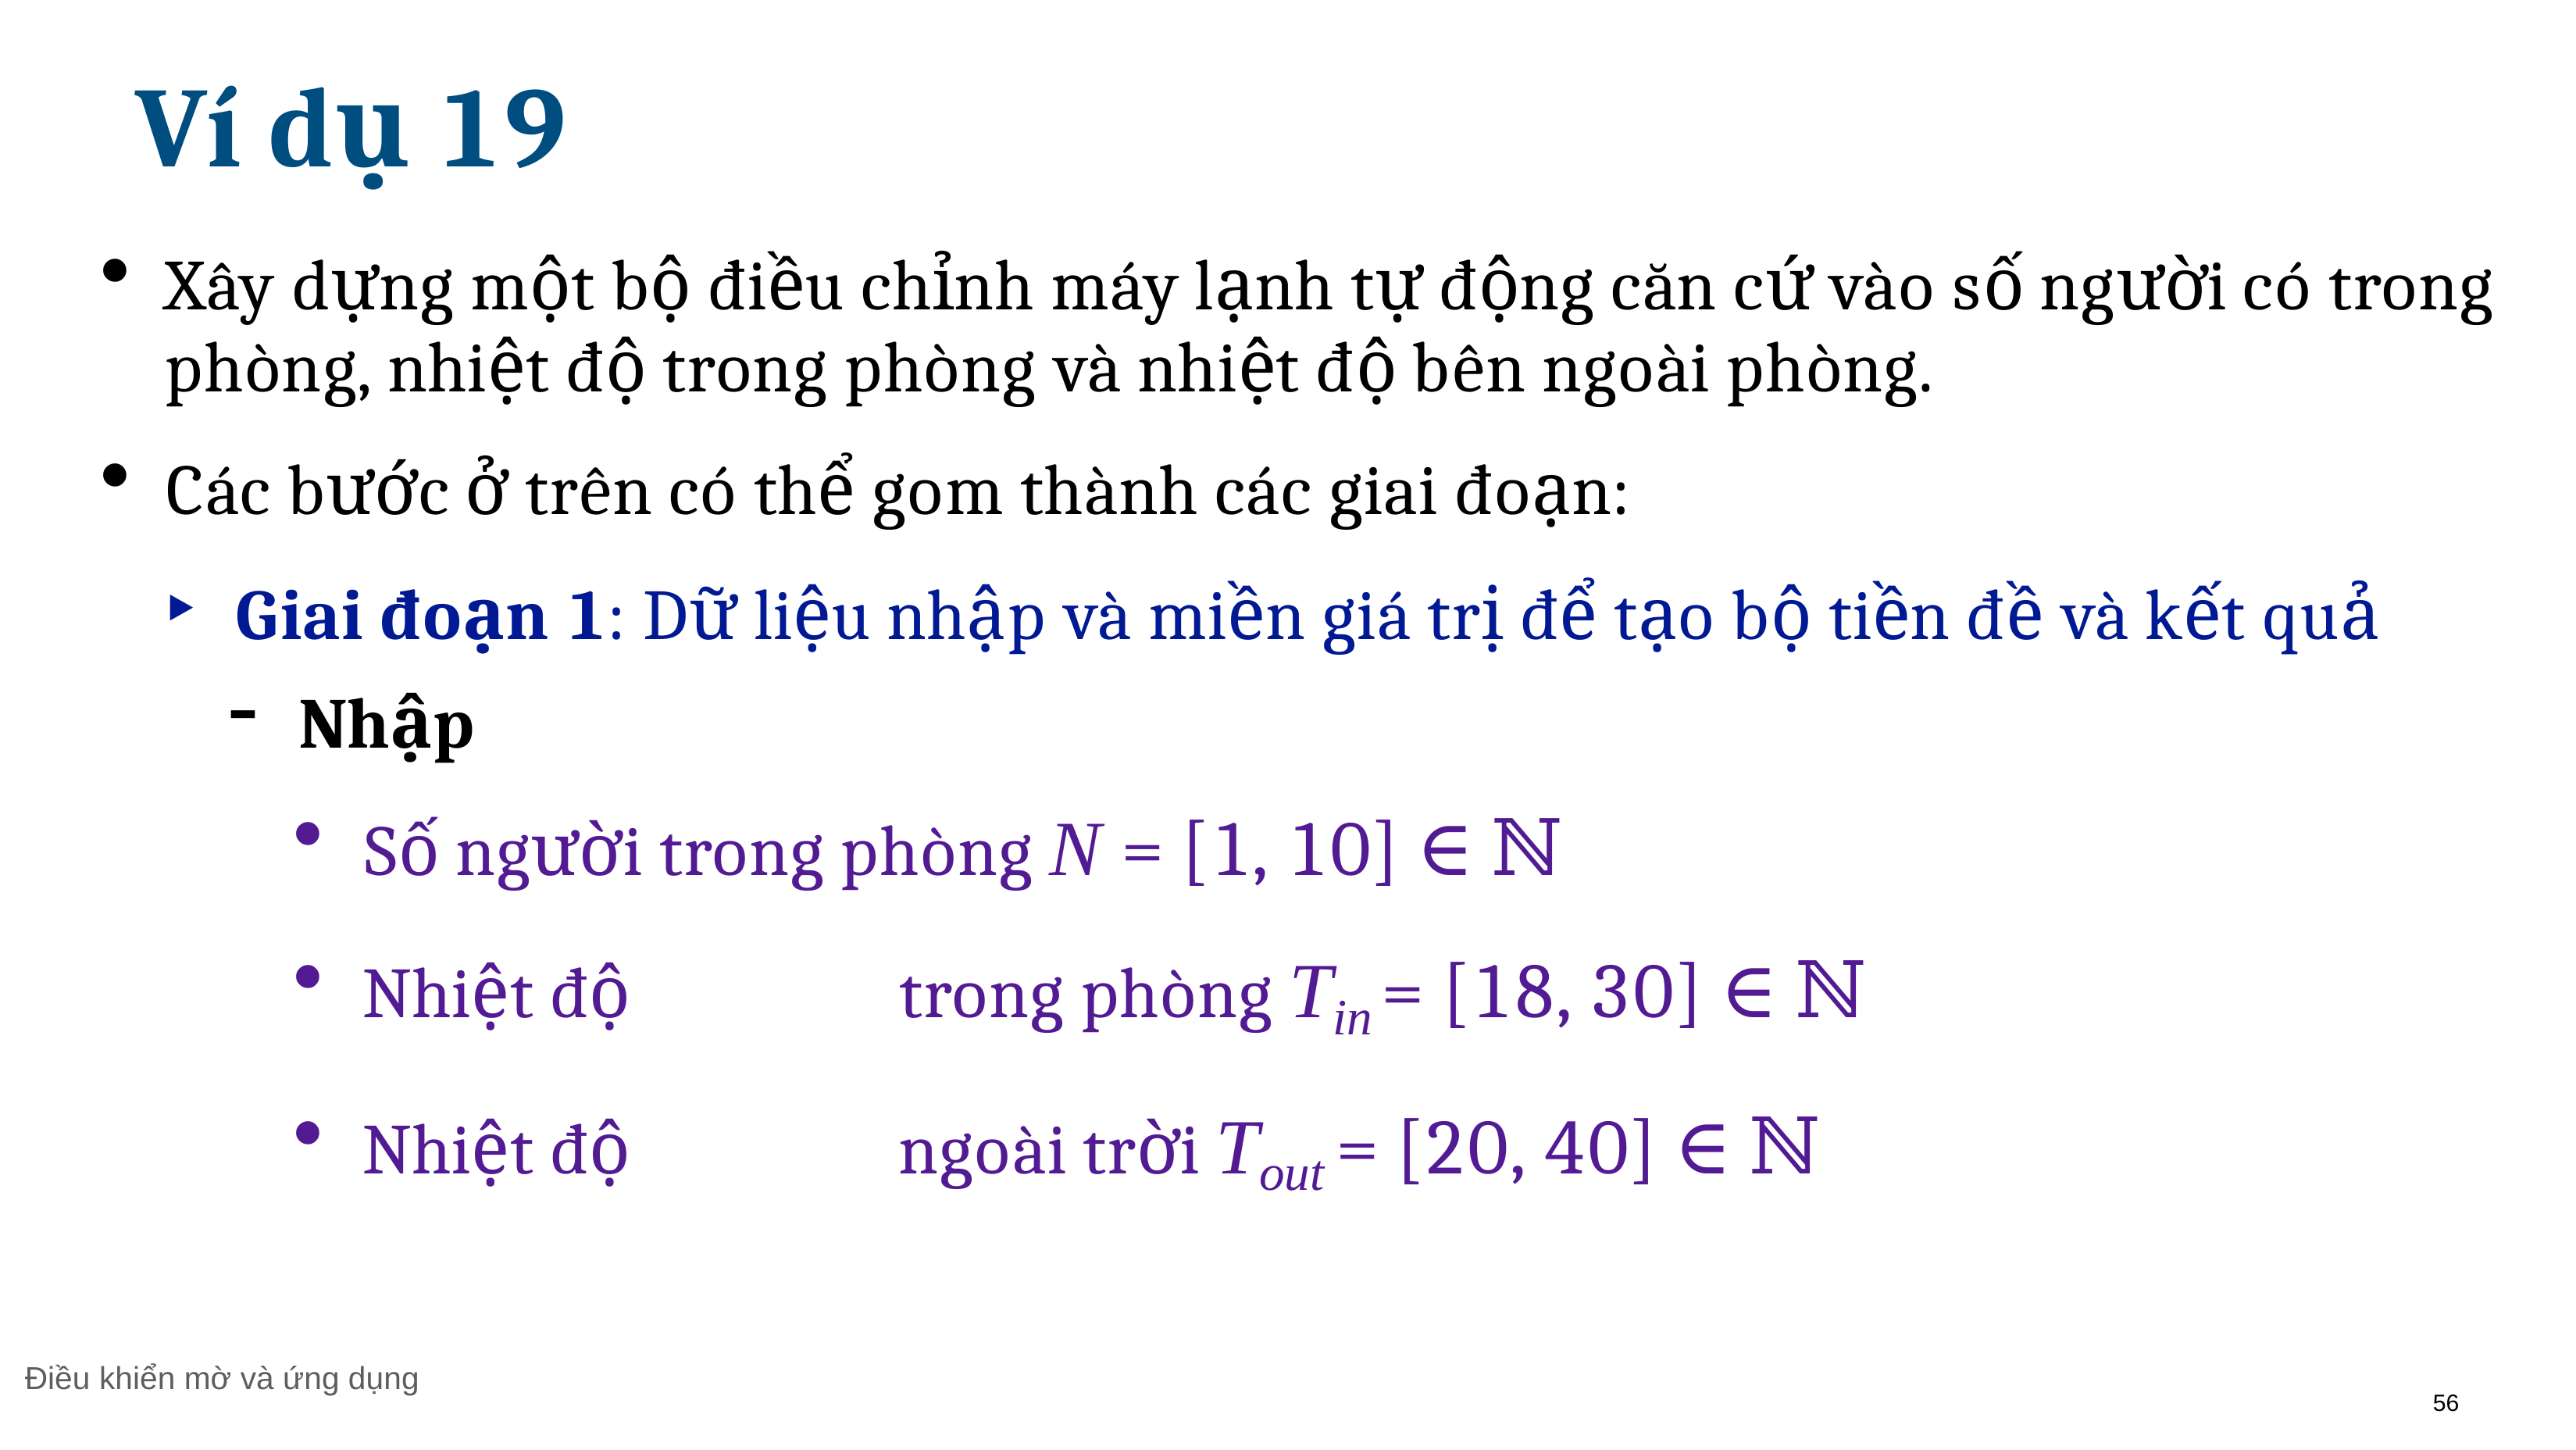

# Ví dụ 19
Xây dựng một bộ điều chı̉nh máy lạnh tự động căn cứ vào số người có trong phòng, nhiệt độ trong phòng và nhiệt độ bên ngoài phòng.
Các bước ở trên có thể gom thành các giai đoạn:
Giai đoạn 1: Dữ liệu nhập và miền giá trị để tạo bộ tiền đề và kết quả
Nhập
Số người trong phòng N = [1, 10] ∈ ℕ
Nhiệt độ	trong phòng Tin	= [18, 30] ∈ ℕ
Nhiệt độ	ngoài trời Tout	= [20, 40] ∈ ℕ
Điều khiển mờ và ứng dụng
56